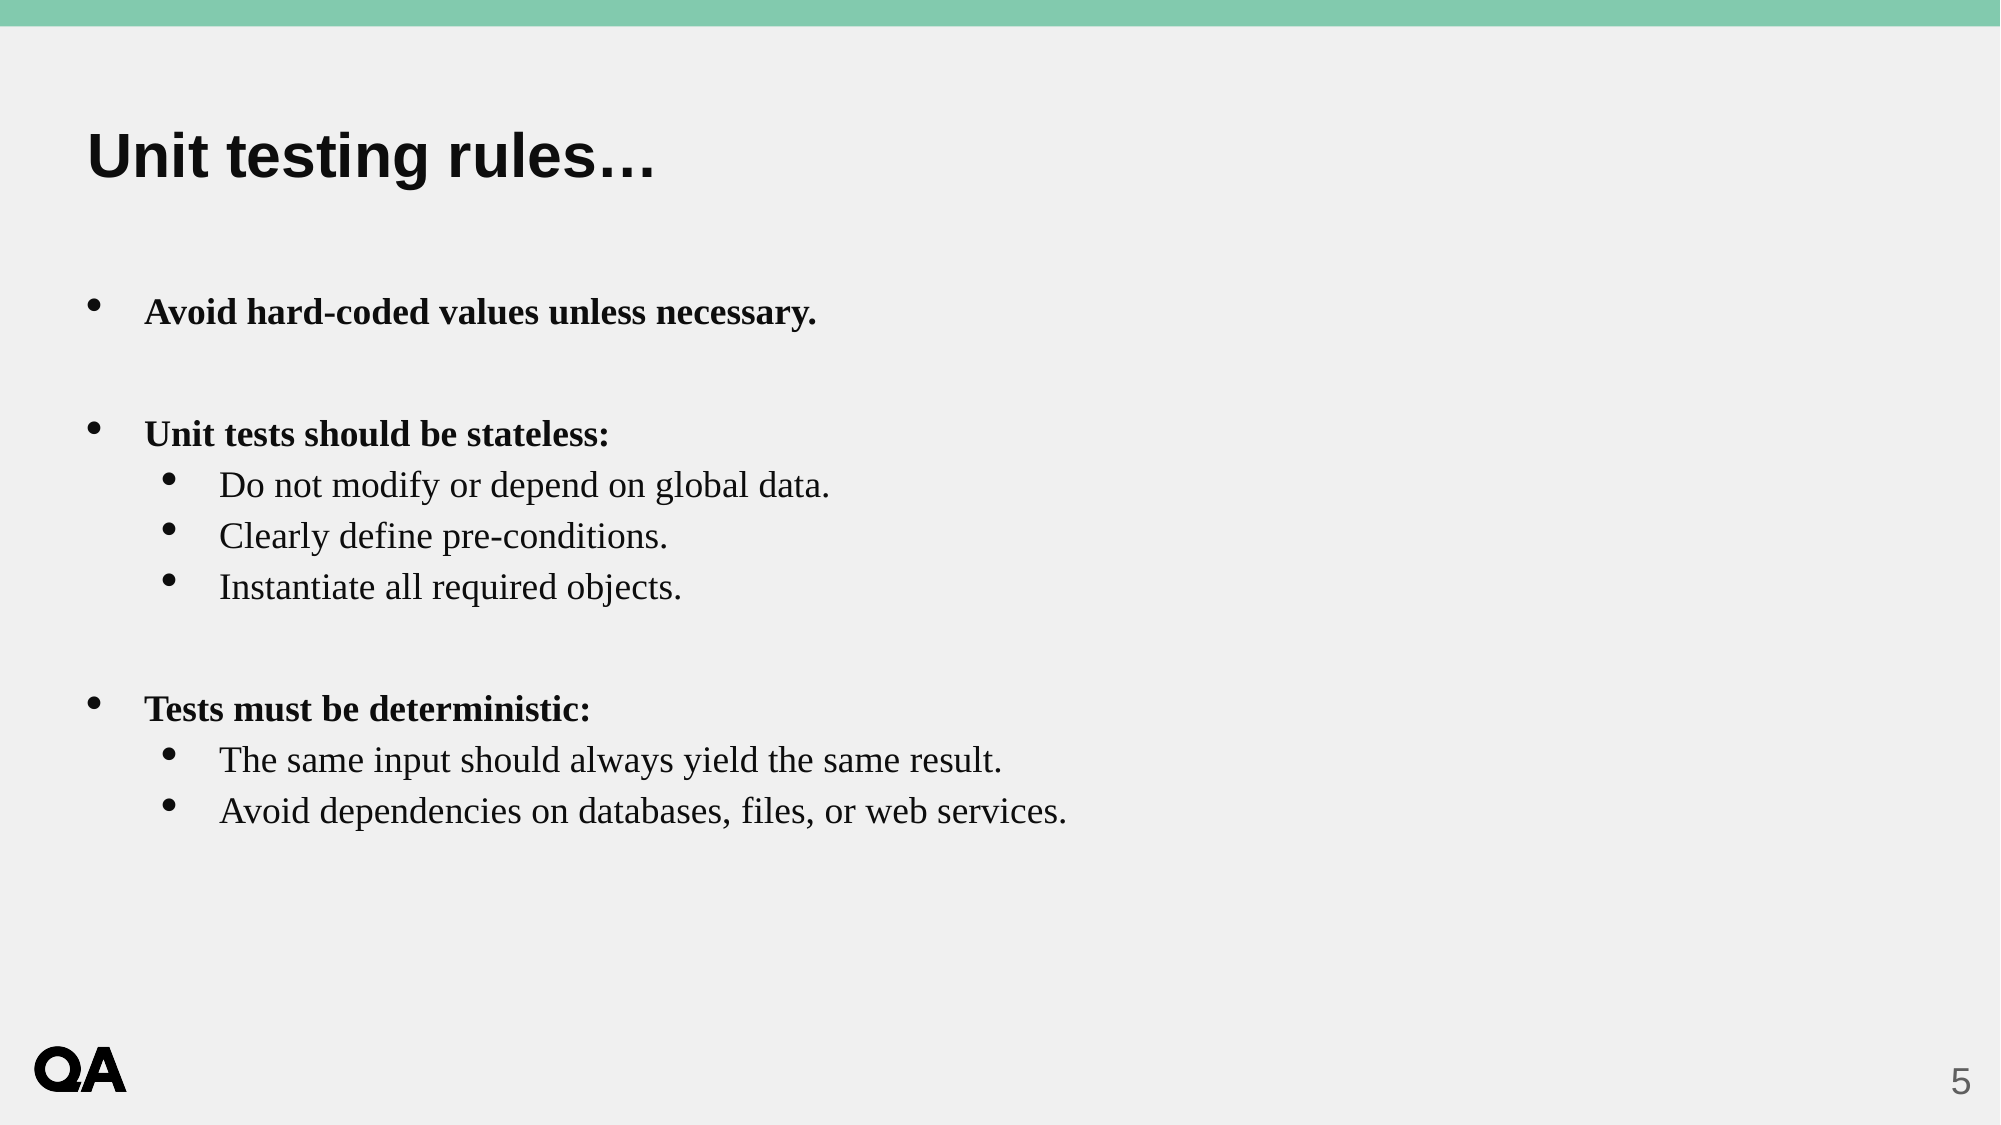

# Unit testing rules…
Avoid hard-coded values unless necessary.

Unit tests should be stateless:
Do not modify or depend on global data.
Clearly define pre-conditions.
Instantiate all required objects.

Tests must be deterministic:
The same input should always yield the same result.
Avoid dependencies on databases, files, or web services.
5